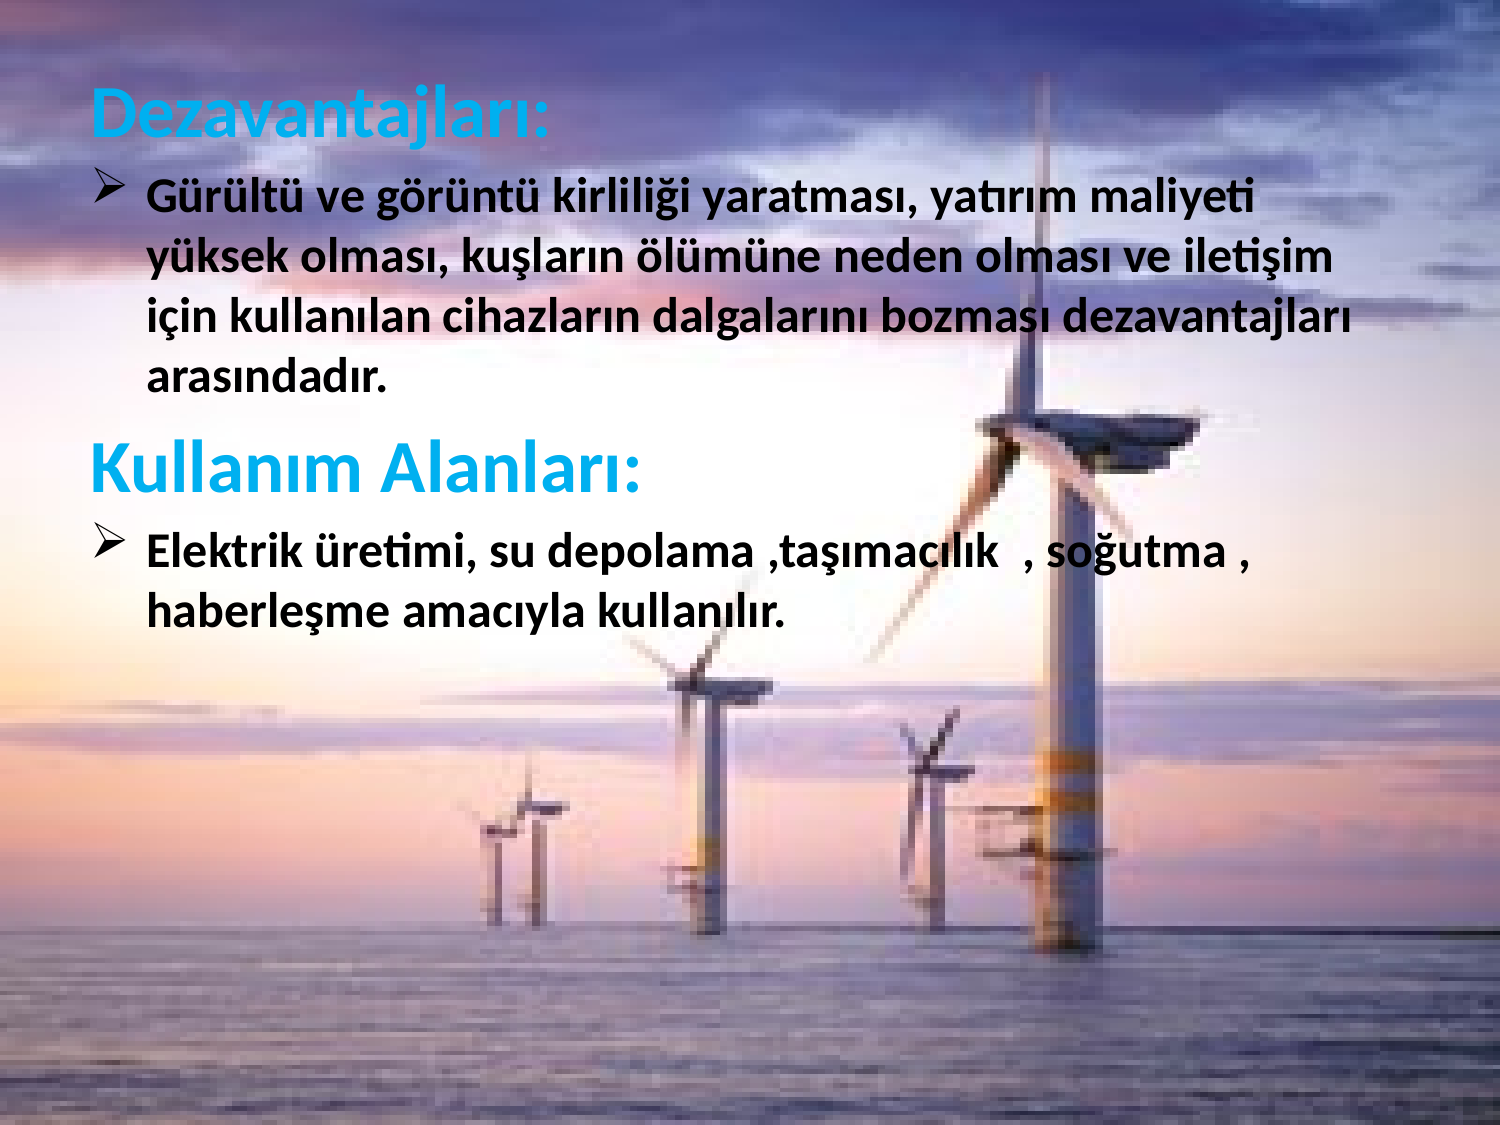

Dezavantajları:
Gürültü ve görüntü kirliliği yaratması, yatırım maliyeti yüksek olması, kuşların ölümüne neden olması ve iletişim için kullanılan cihazların dalgalarını bozması dezavantajları arasındadır.
Kullanım Alanları:
Elektrik üretimi, su depolama ,taşımacılık  , soğutma , haberleşme amacıyla kullanılır.